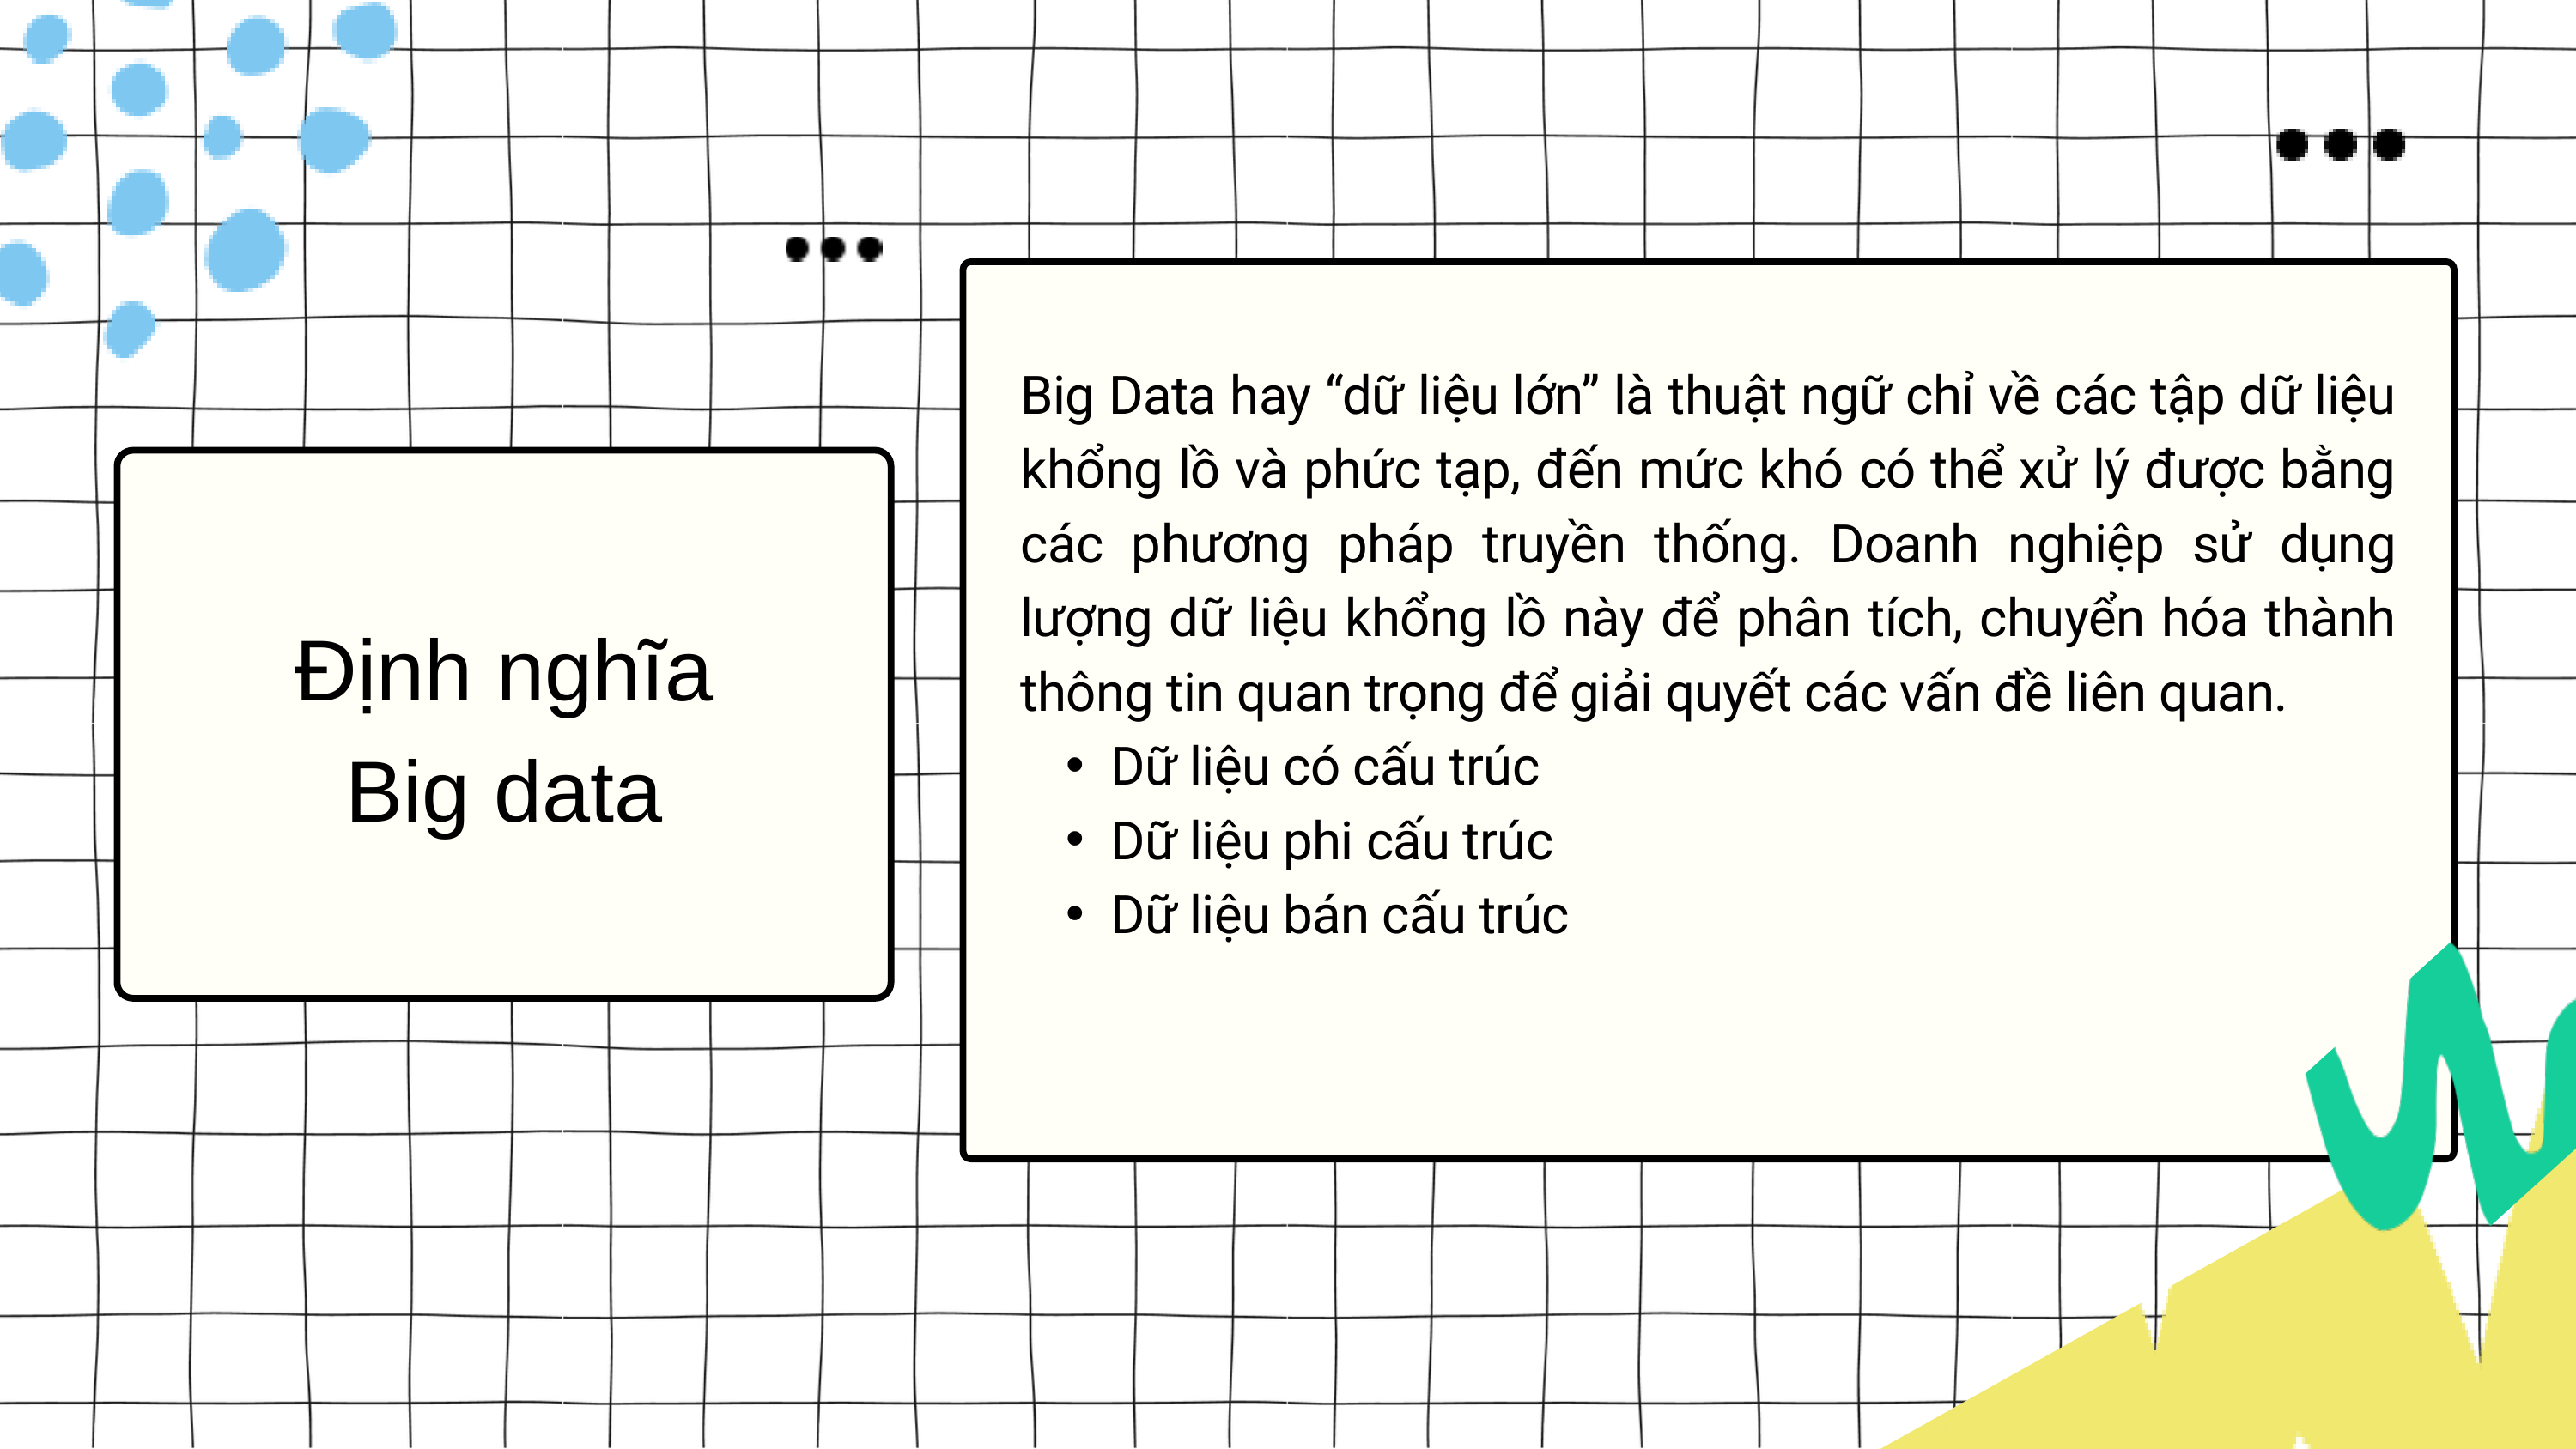

Big Data hay “dữ liệu lớn” là thuật ngữ chỉ về các tập dữ liệu khổng lồ và phức tạp, đến mức khó có thể xử lý được bằng các phương pháp truyền thống. Doanh nghiệp sử dụng lượng dữ liệu khổng lồ này để phân tích, chuyển hóa thành thông tin quan trọng để giải quyết các vấn đề liên quan.
Dữ liệu có cấu trúc
Dữ liệu phi cấu trúc
Dữ liệu bán cấu trúc

Định nghĩa Big data